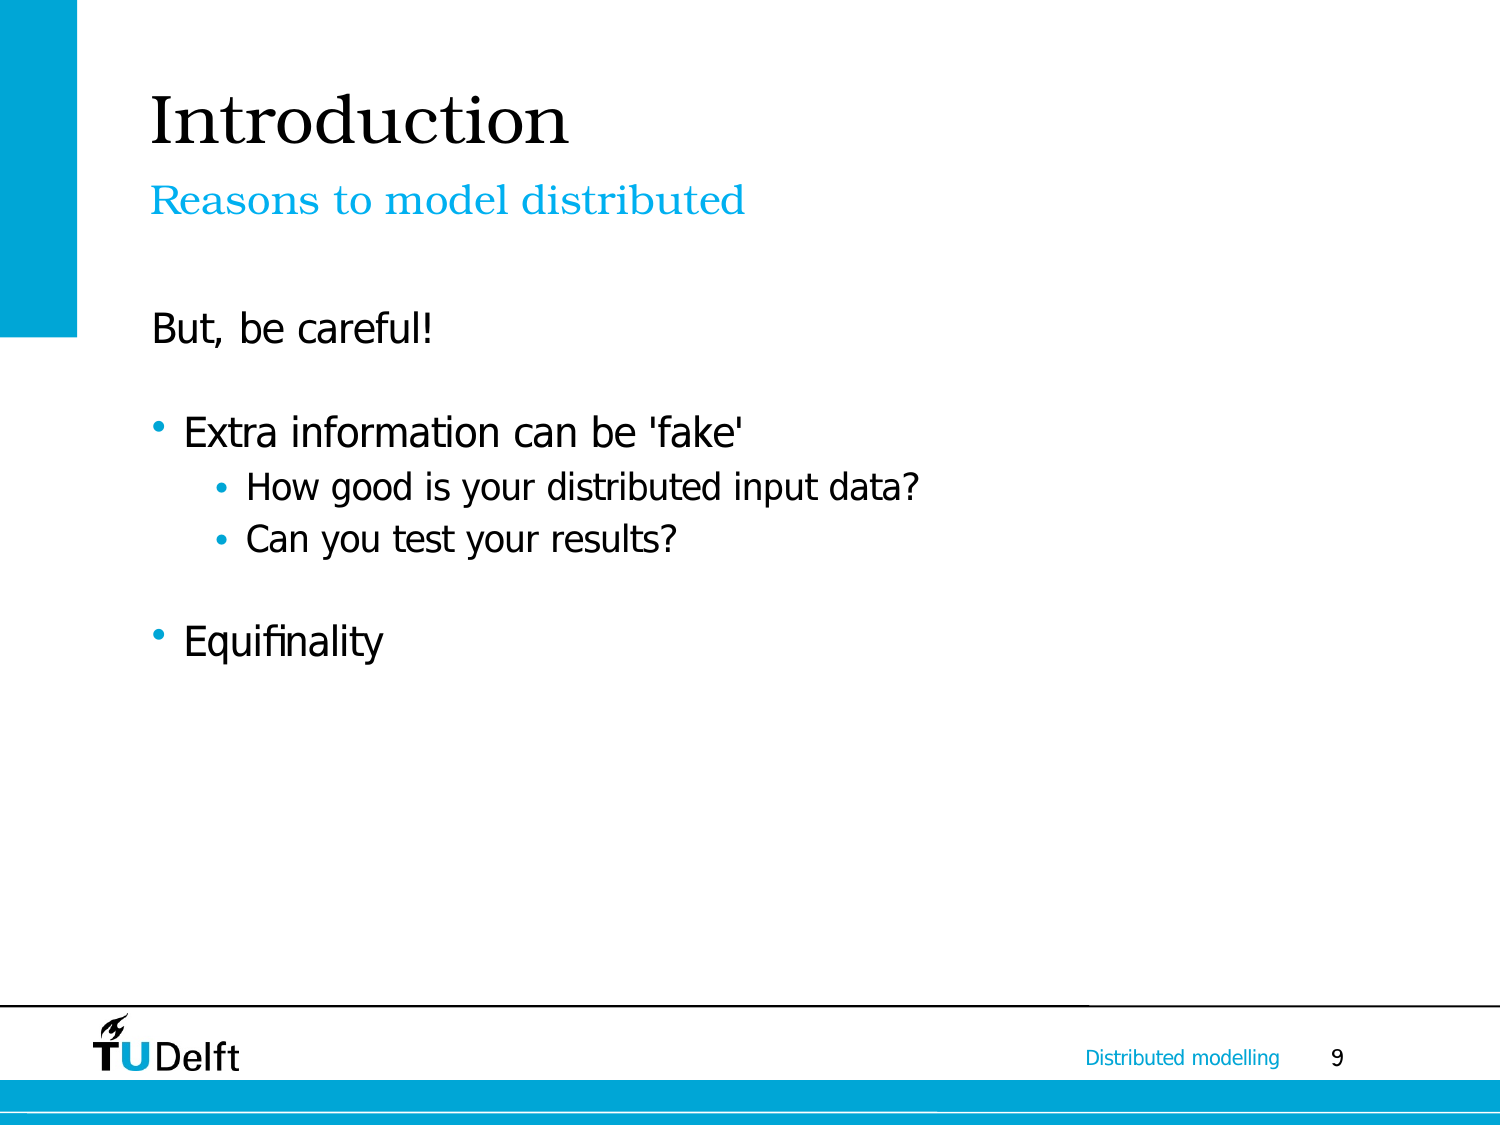

# Introduction
Reasons to model distributed
But, be careful!

Extra information can be 'fake'
How good is your distributed input data?
Can you test your results?

Equifinality